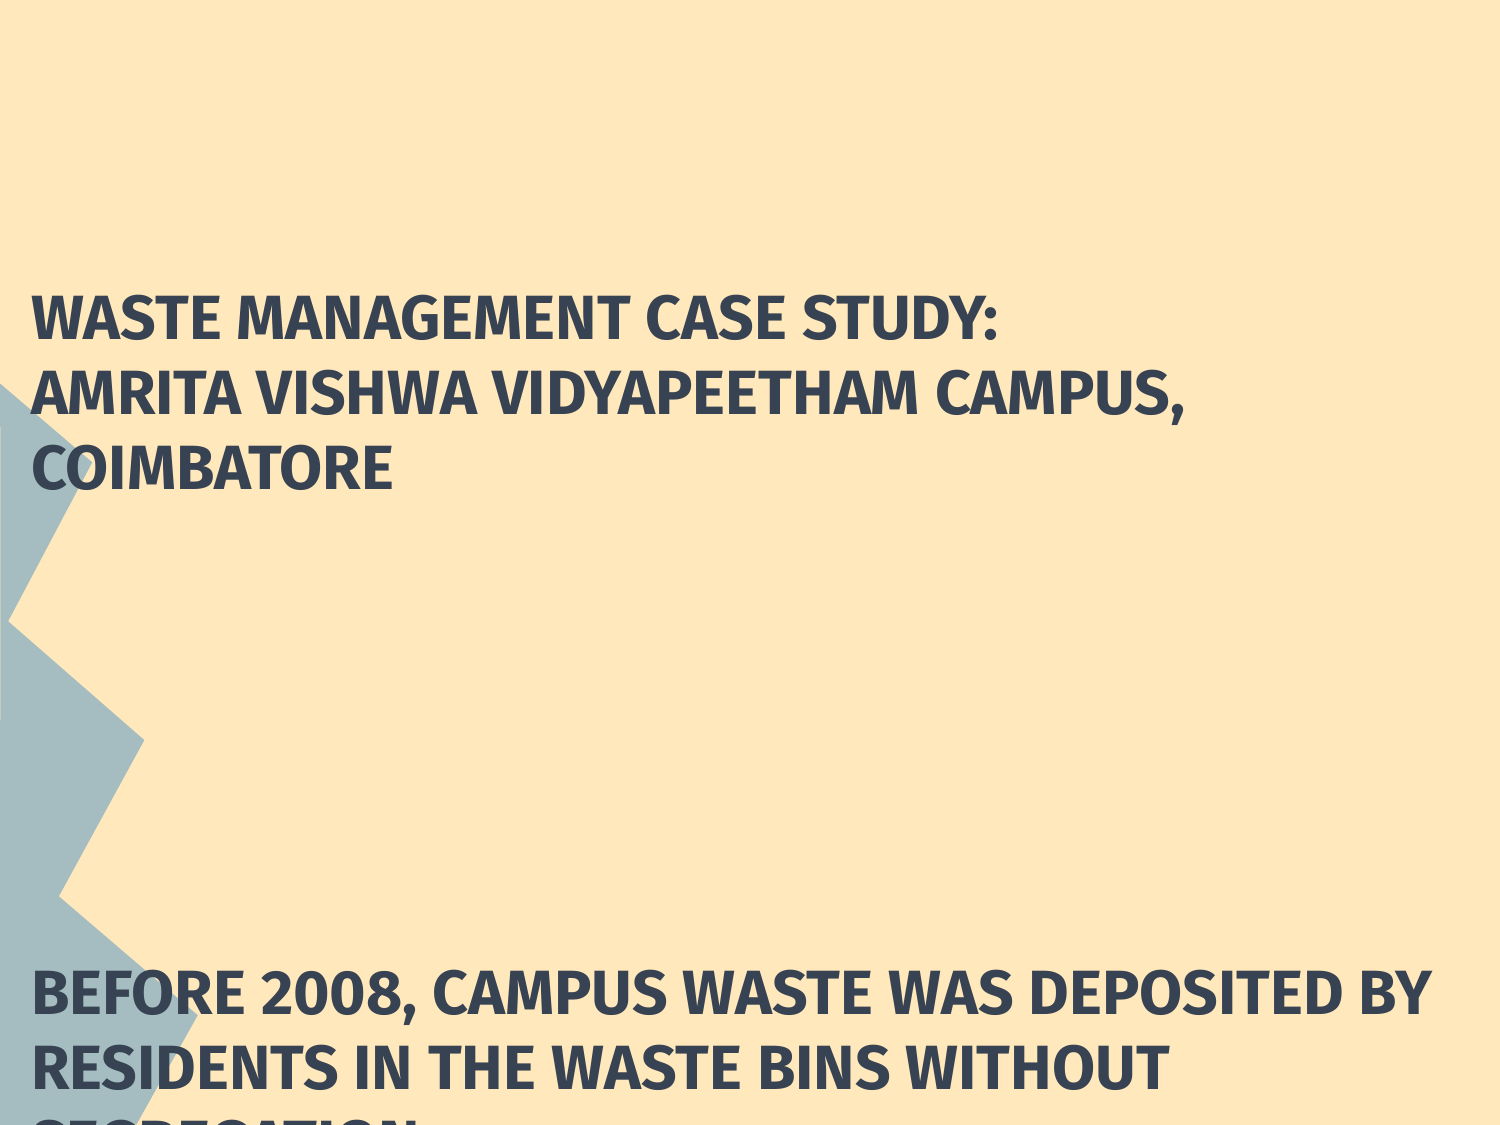

#
Waste Management Case Study:
Amrita Vishwa Vidyapeetham Campus, Coimbatore

Before 2008, campus waste was deposited by residents in the waste bins without segregation….